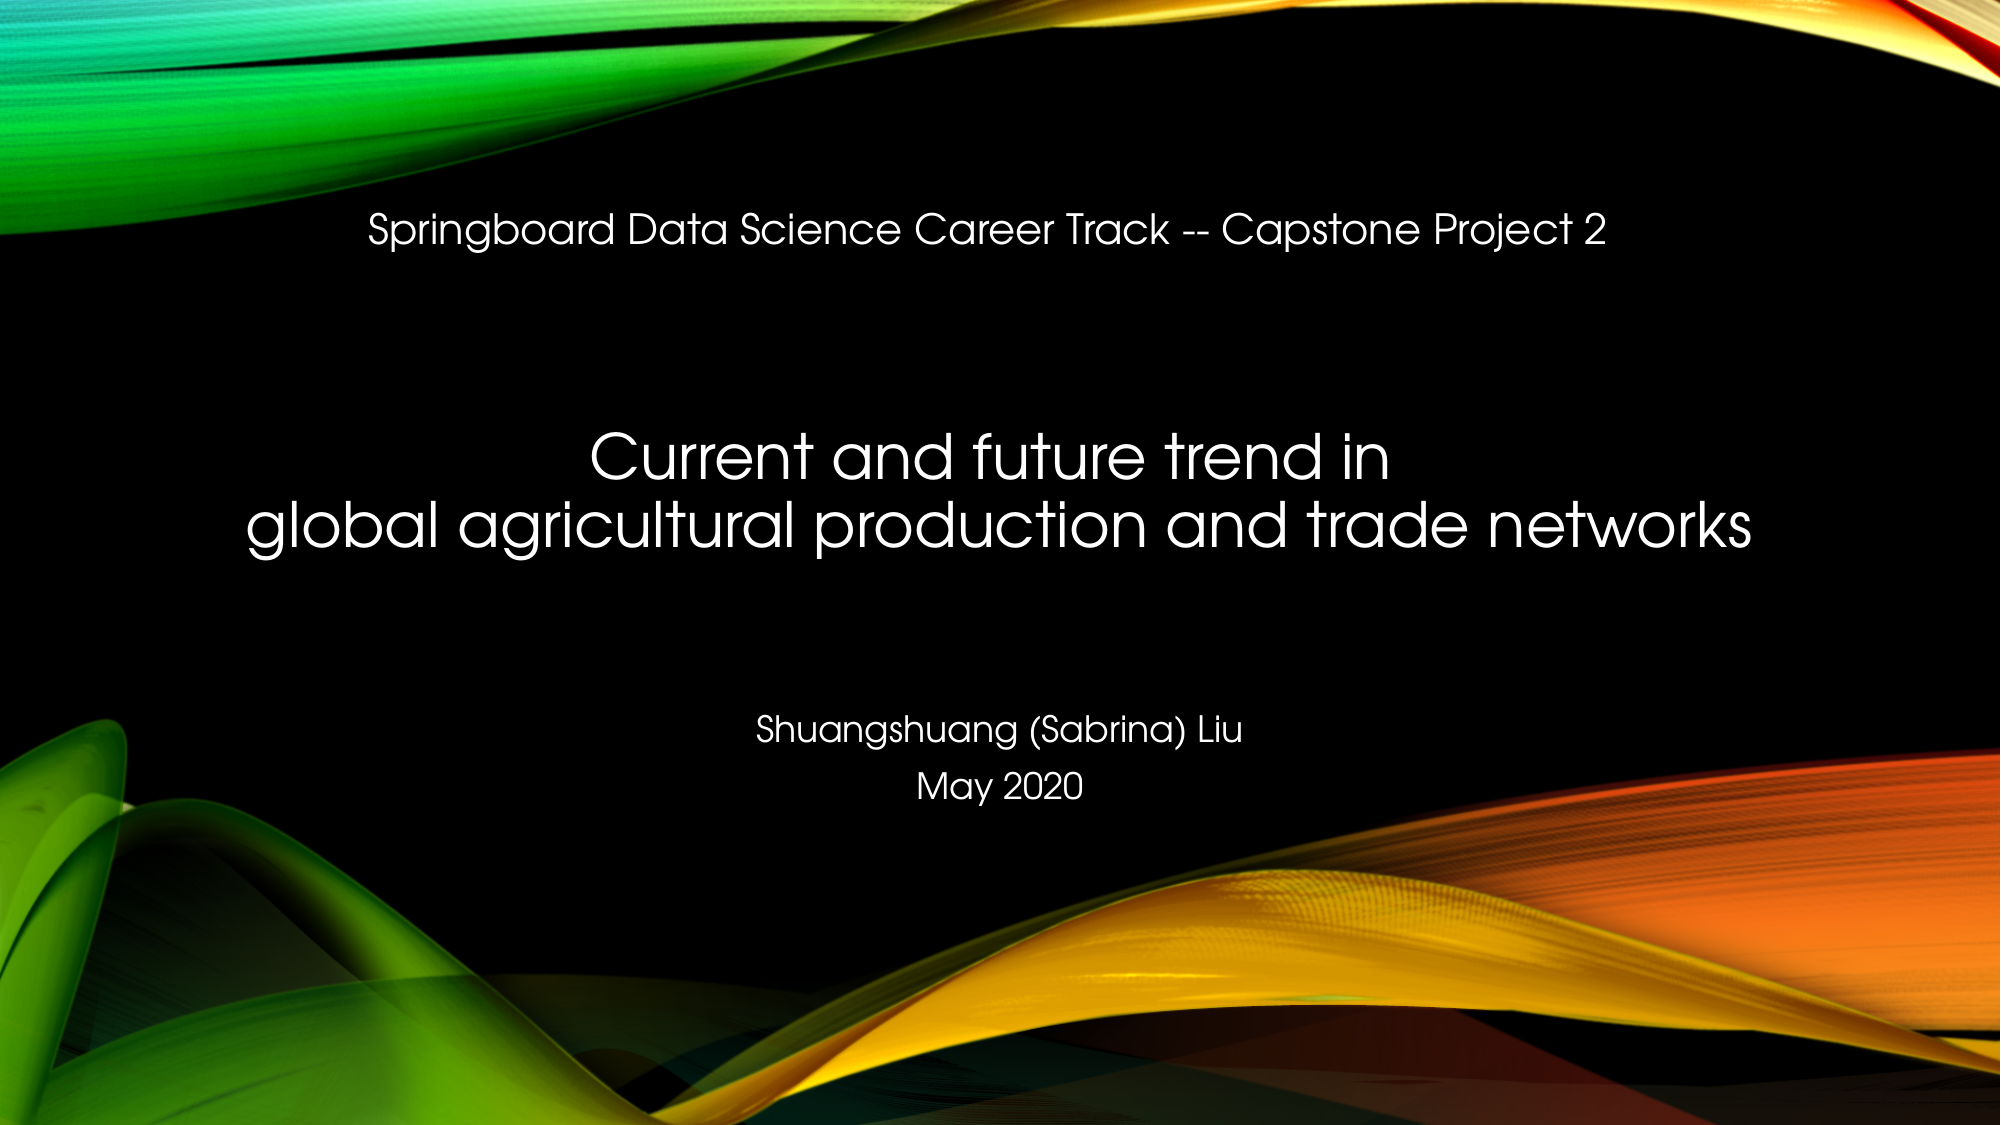

Springboard Data Science Career Track -- Capstone Project 2
# Current and future trend in global agricultural production and trade networks
Shuangshuang (Sabrina) Liu
May 2020